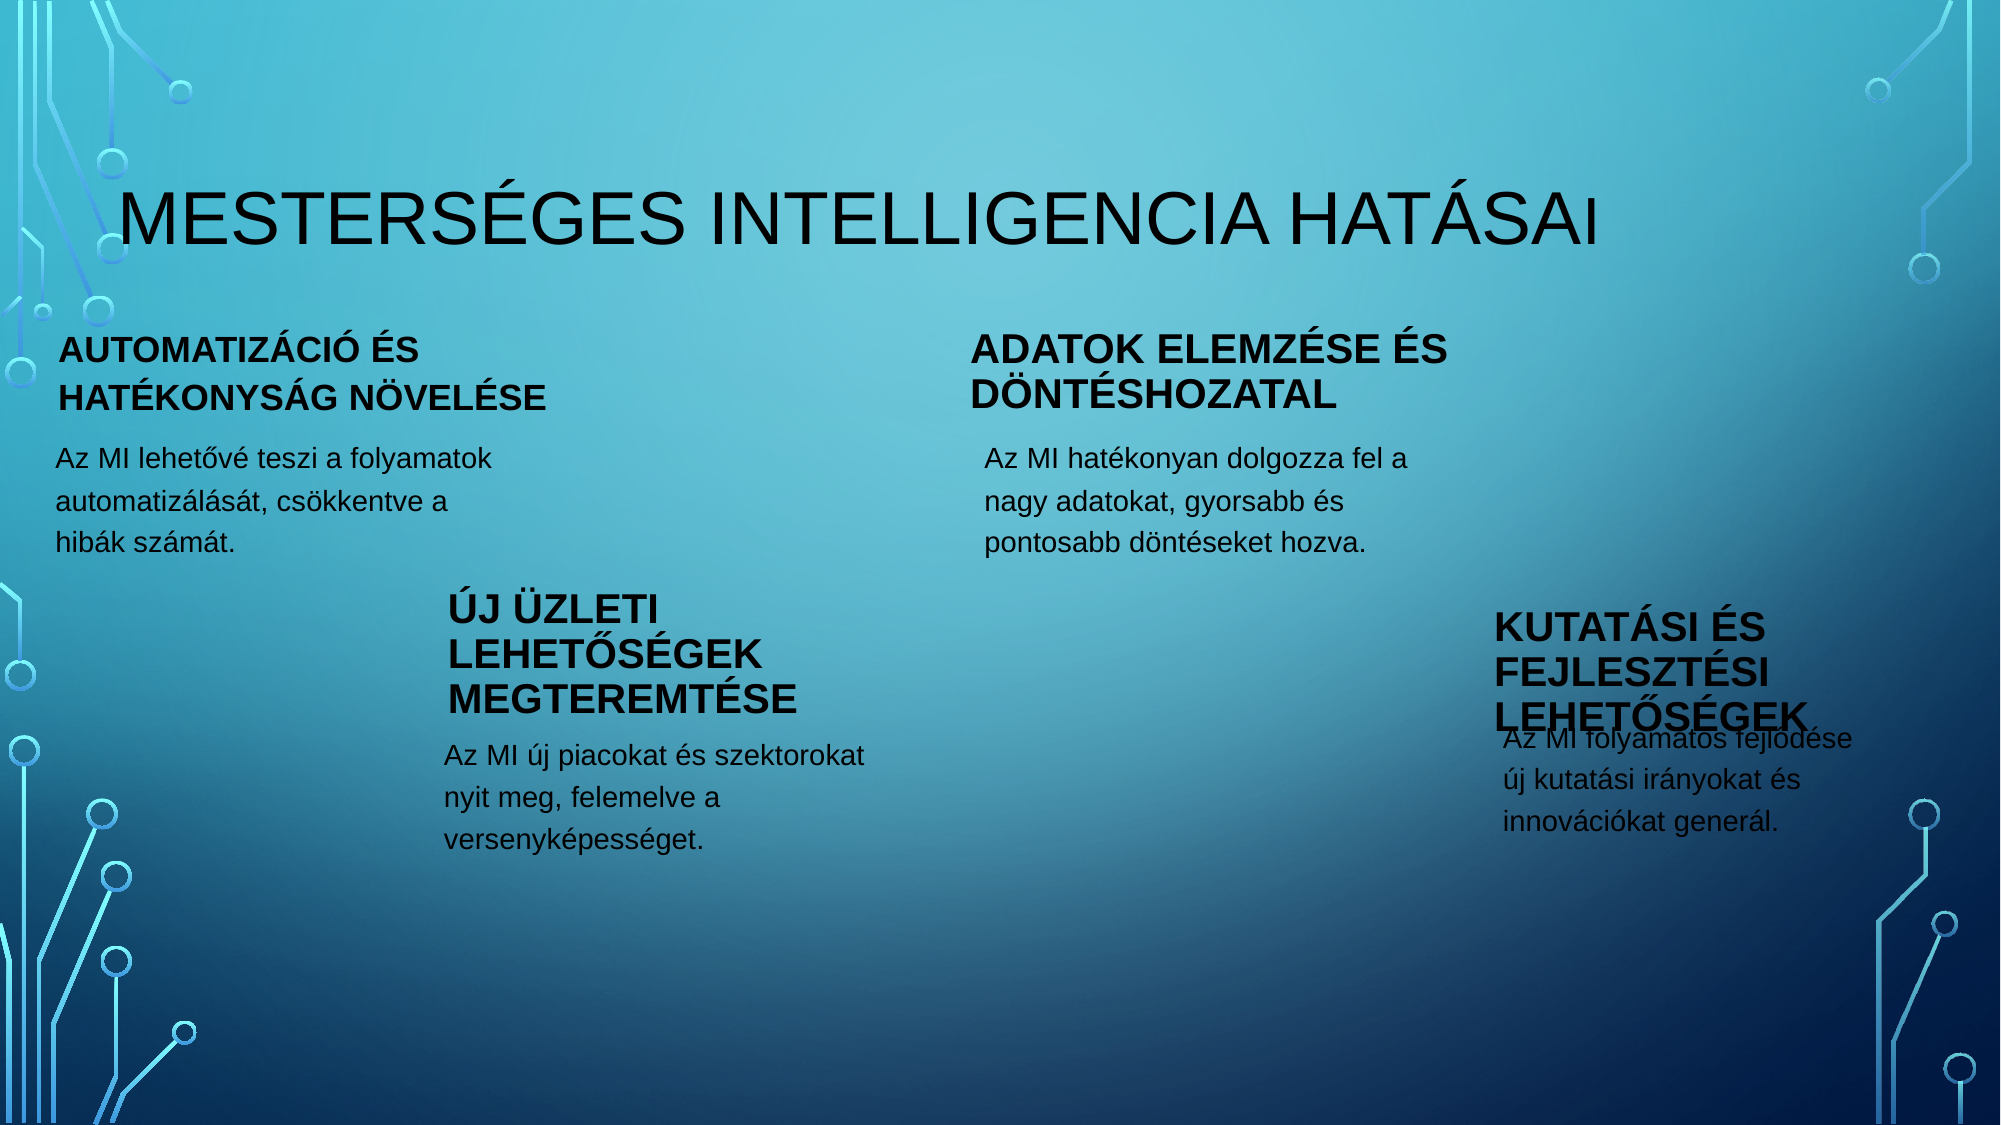

# Mesterséges intelligencia hatásai
Automatizáció és hatékonyság növelése
Adatok elemzése és döntéshozatal
Az MI lehetővé teszi a folyamatok automatizálását, csökkentve a hibák számát.

Az MI hatékonyan dolgozza fel a nagy adatokat, gyorsabb és pontosabb döntéseket hozva.

Kutatási és fejlesztési lehetőségek
Új üzleti lehetőségek megteremtése
Az MI folyamatos fejlődése új kutatási irányokat és innovációkat generál.
Az MI új piacokat és szektorokat nyit meg, felemelve a versenyképességet.